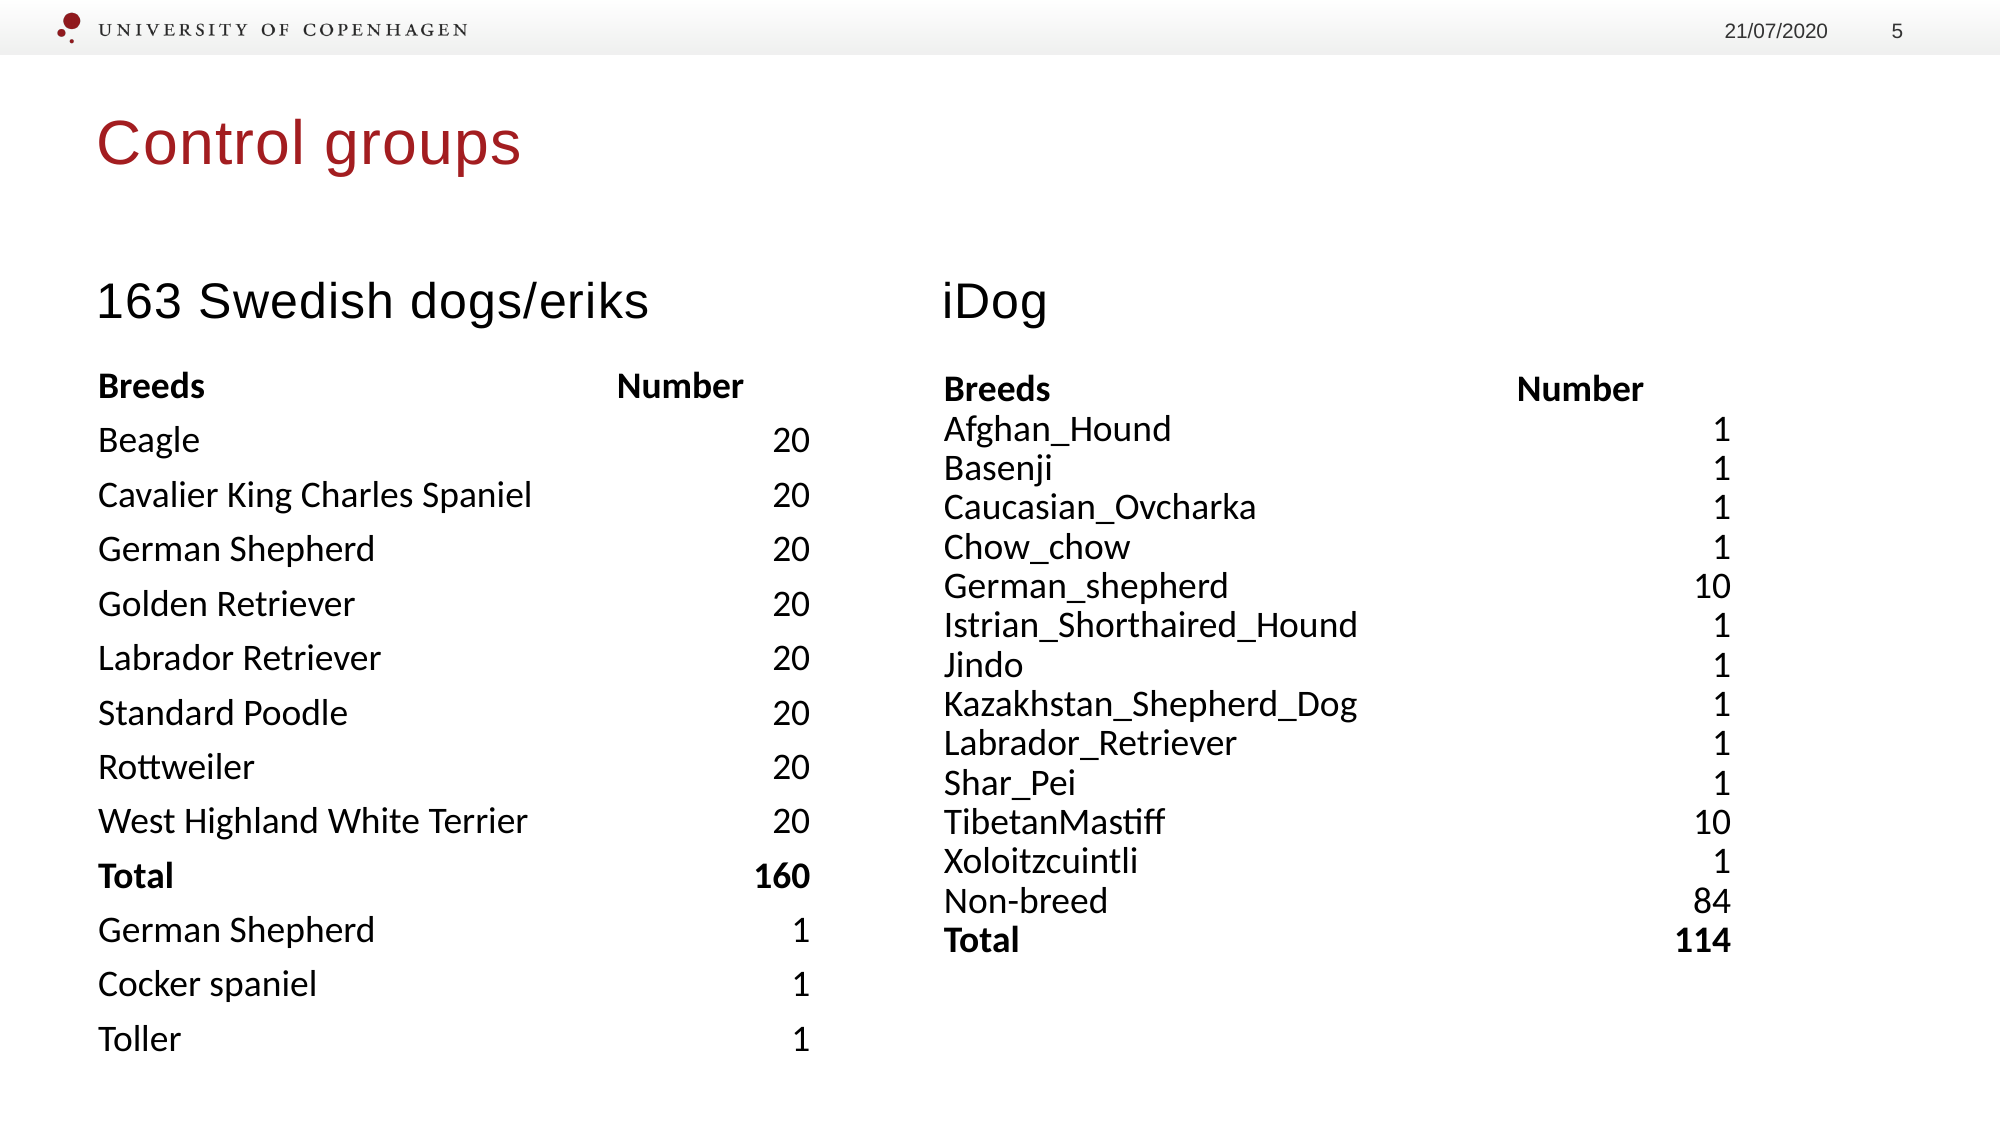

21/07/2020
5
# Control groups
163 Swedish dogs/eriks

iDog

| Breeds | Number |
| --- | --- |
| Beagle | 20 |
| Cavalier King Charles Spaniel | 20 |
| German Shepherd | 20 |
| Golden Retriever | 20 |
| Labrador Retriever | 20 |
| Standard Poodle | 20 |
| Rottweiler | 20 |
| West Highland White Terrier | 20 |
| Total | 160 |
| German Shepherd | 1 |
| Cocker spaniel | 1 |
| Toller | 1 |
| Breeds | Number |
| --- | --- |
| Afghan\_Hound | 1 |
| Basenji | 1 |
| Caucasian\_Ovcharka | 1 |
| Chow\_chow | 1 |
| German\_shepherd | 10 |
| Istrian\_Shorthaired\_Hound | 1 |
| Jindo | 1 |
| Kazakhstan\_Shepherd\_Dog | 1 |
| Labrador\_Retriever | 1 |
| Shar\_Pei | 1 |
| TibetanMastiff | 10 |
| Xoloitzcuintli | 1 |
| Non-breed | 84 |
| Total | 114 |